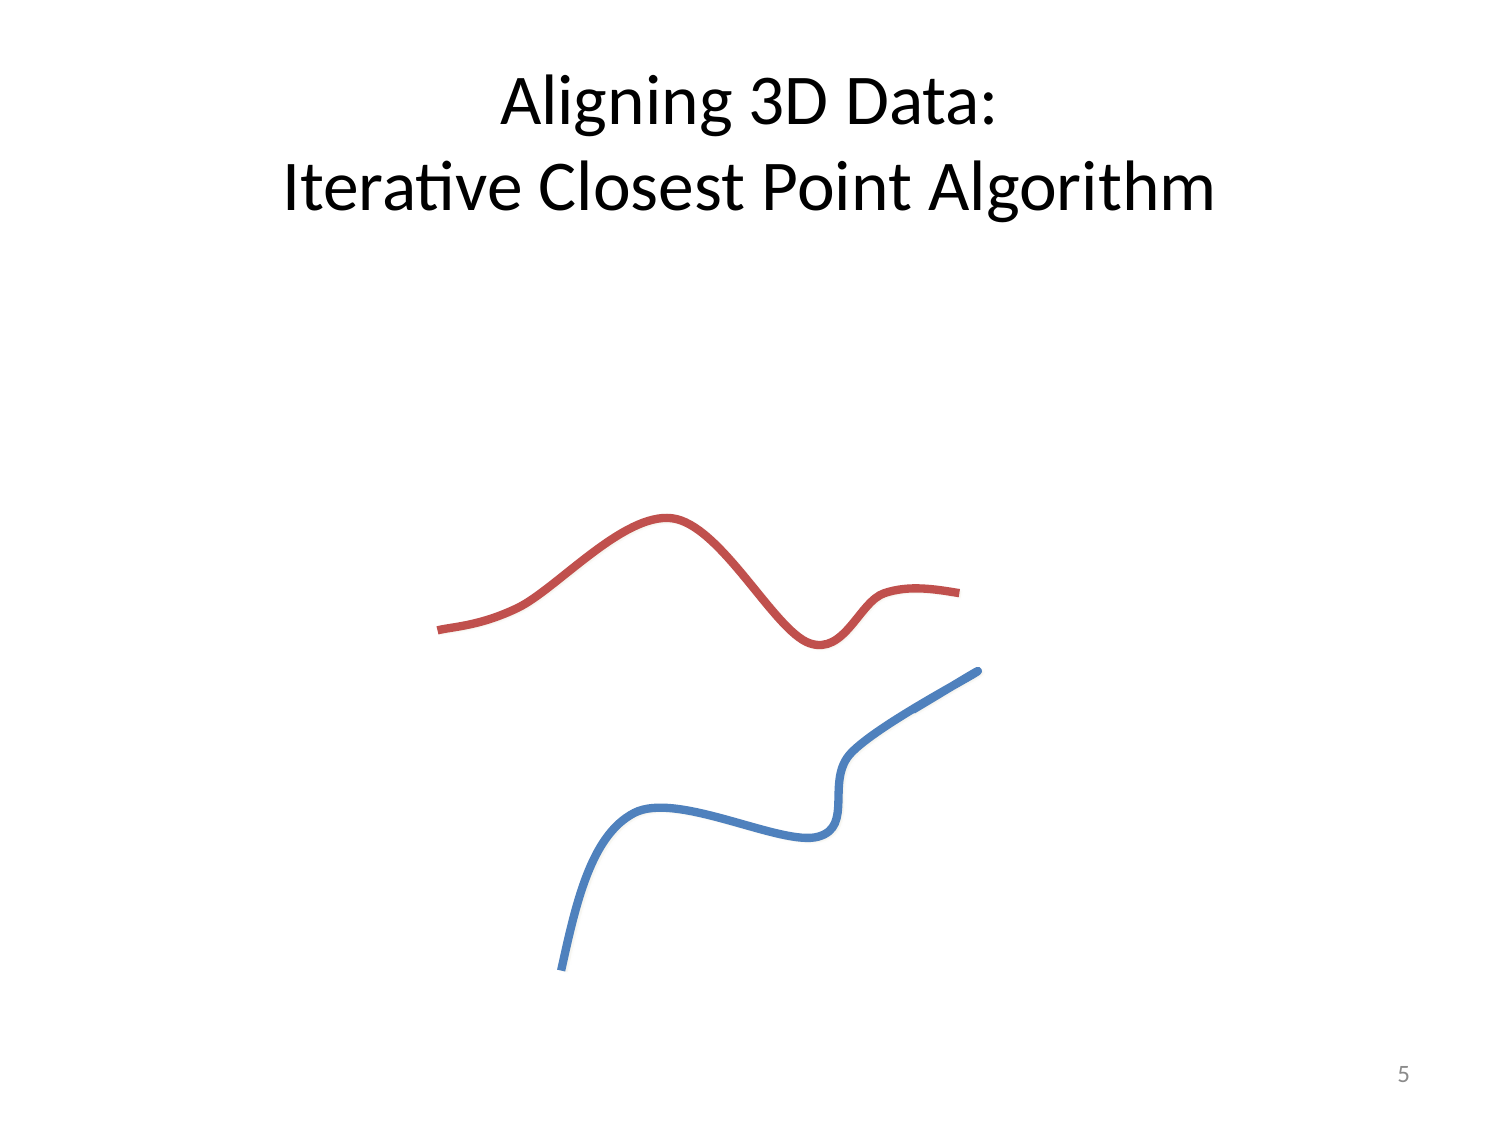

# Aligning 3D Data: Iterative Closest Point Algorithm

5